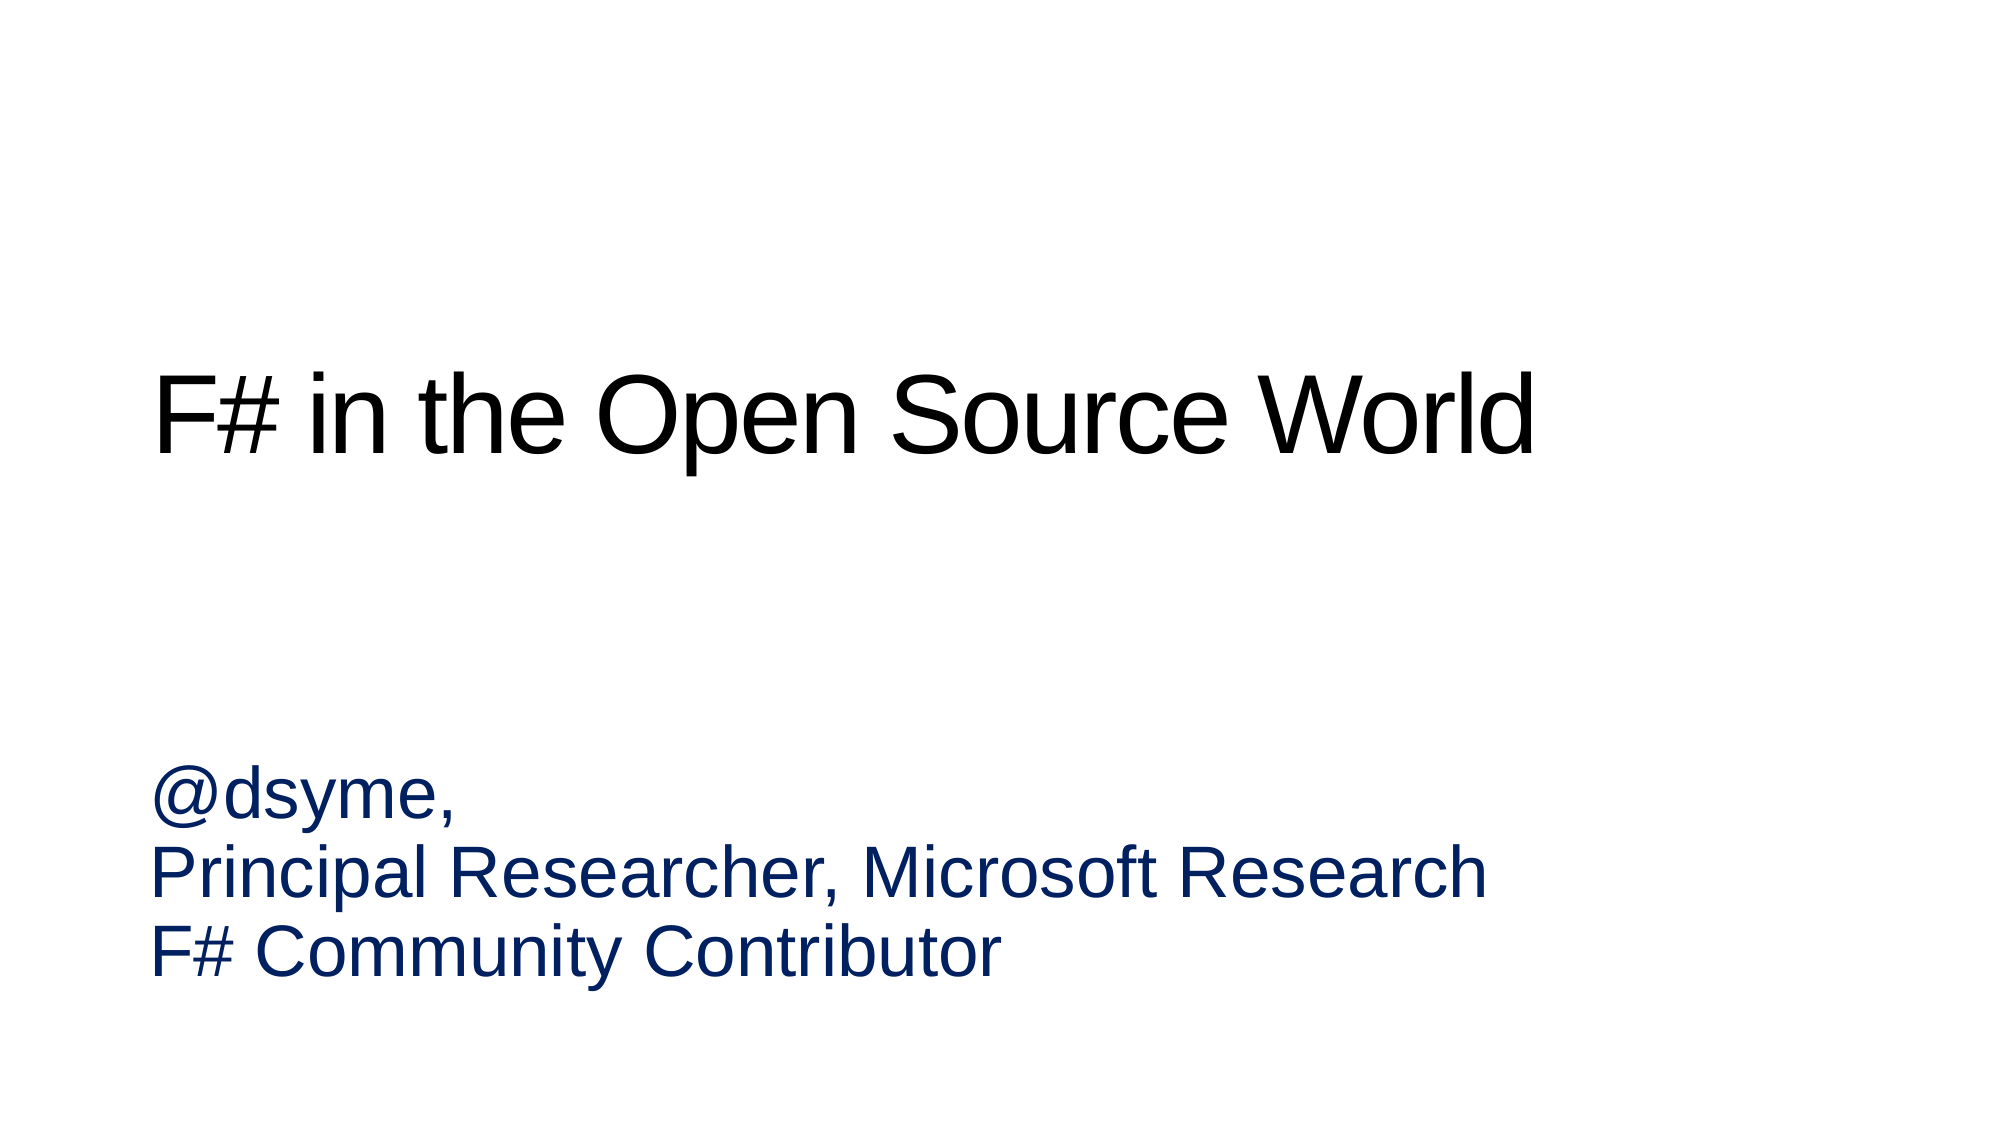

# F# in the Open Source World
@dsyme,
Principal Researcher, Microsoft Research
F# Community Contributor